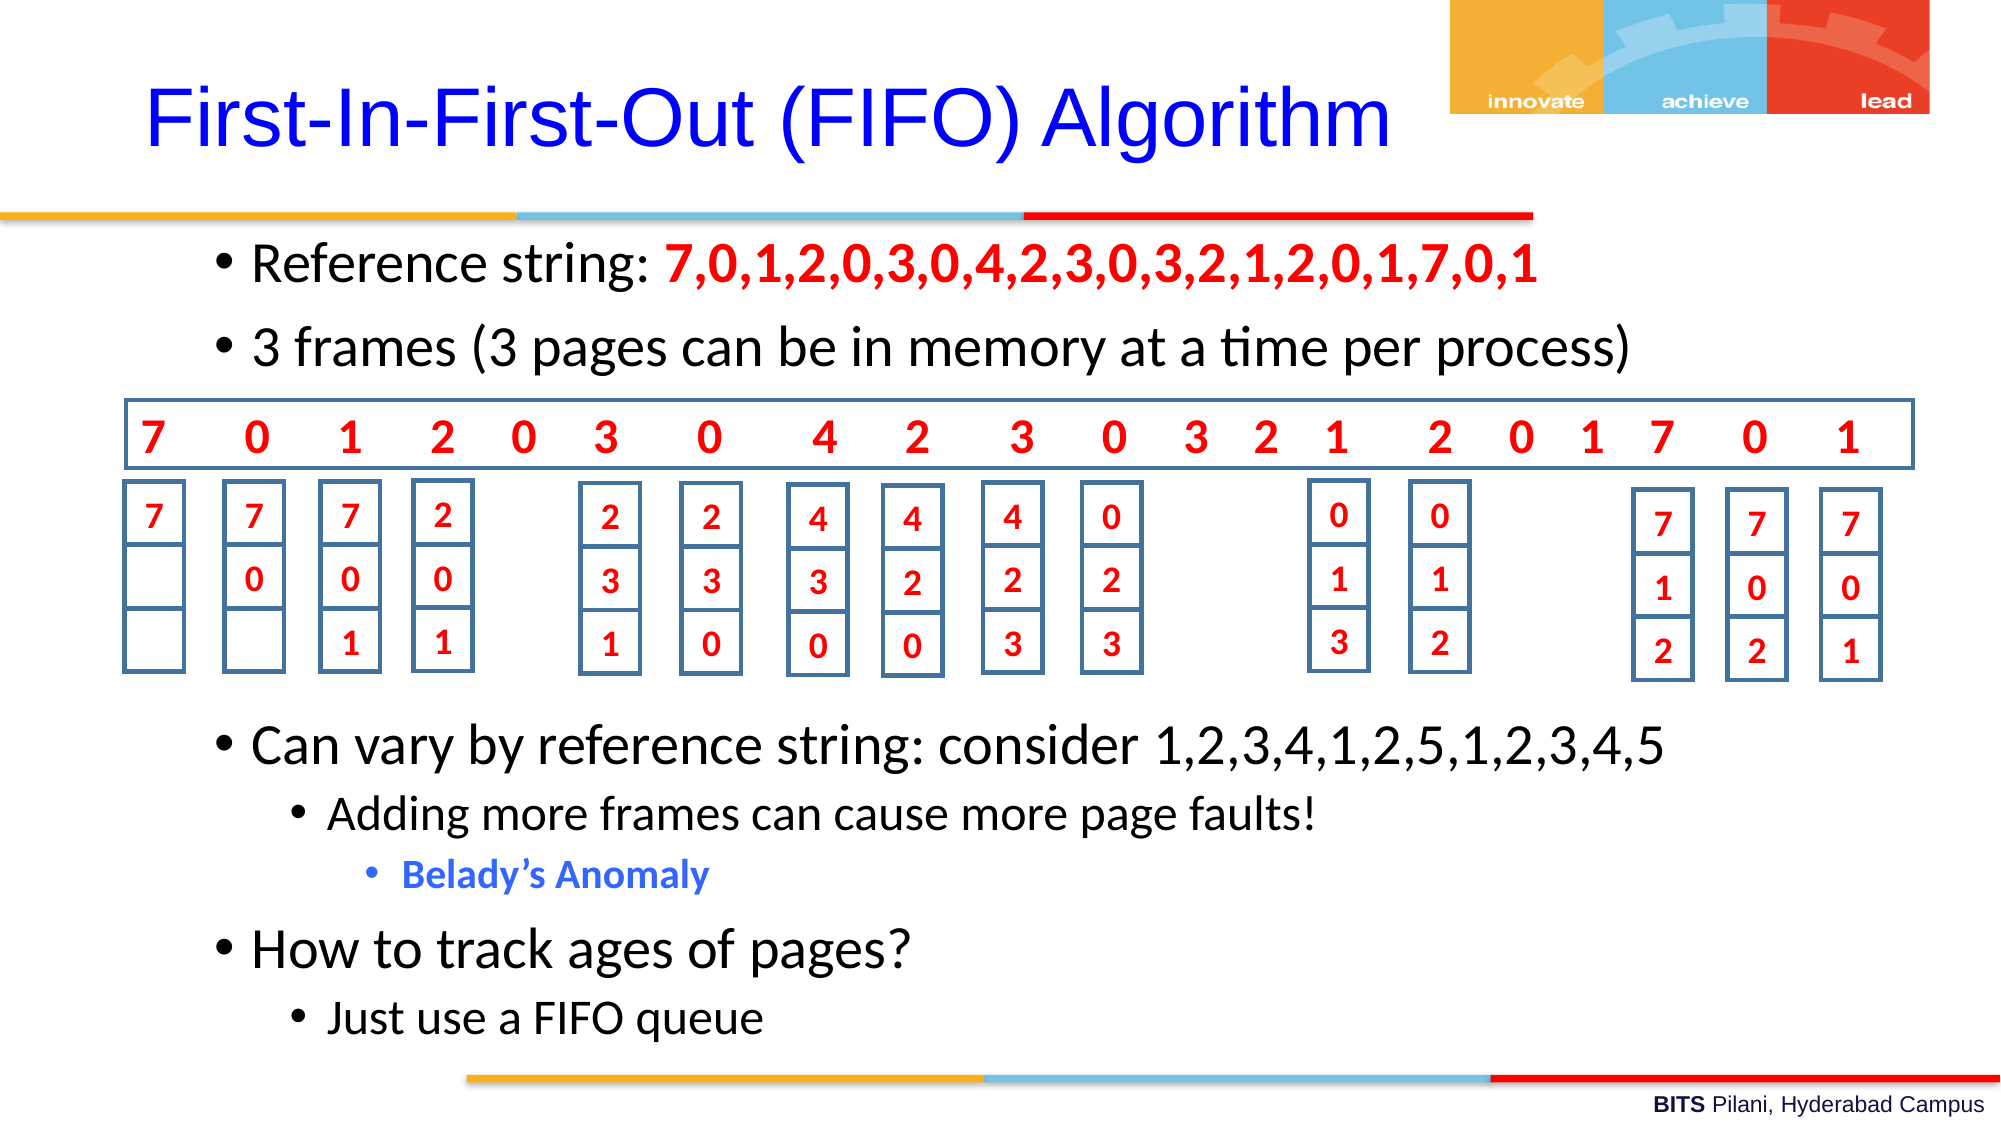

First-In-First-Out (FIFO) Algorithm
Reference string: 7,0,1,2,0,3,0,4,2,3,0,3,2,1,2,0,1,7,0,1
3 frames (3 pages can be in memory at a time per process)

Can vary by reference string: consider 1,2,3,4,1,2,5,1,2,3,4,5
Adding more frames can cause more page faults!
Belady’s Anomaly
How to track ages of pages?
Just use a FIFO queue

7       0      1      2     0     3       0        4      2       3      0     3    2    1       2     0    1    7      0      1
2
0
1
0
1
3
7

7
0

7
0
1
0
1
2
4
2
3
0
2
3
2
3
1
2
3
0
4
3
0
4
2
0
7
1
2
7
0
2
7
0
1